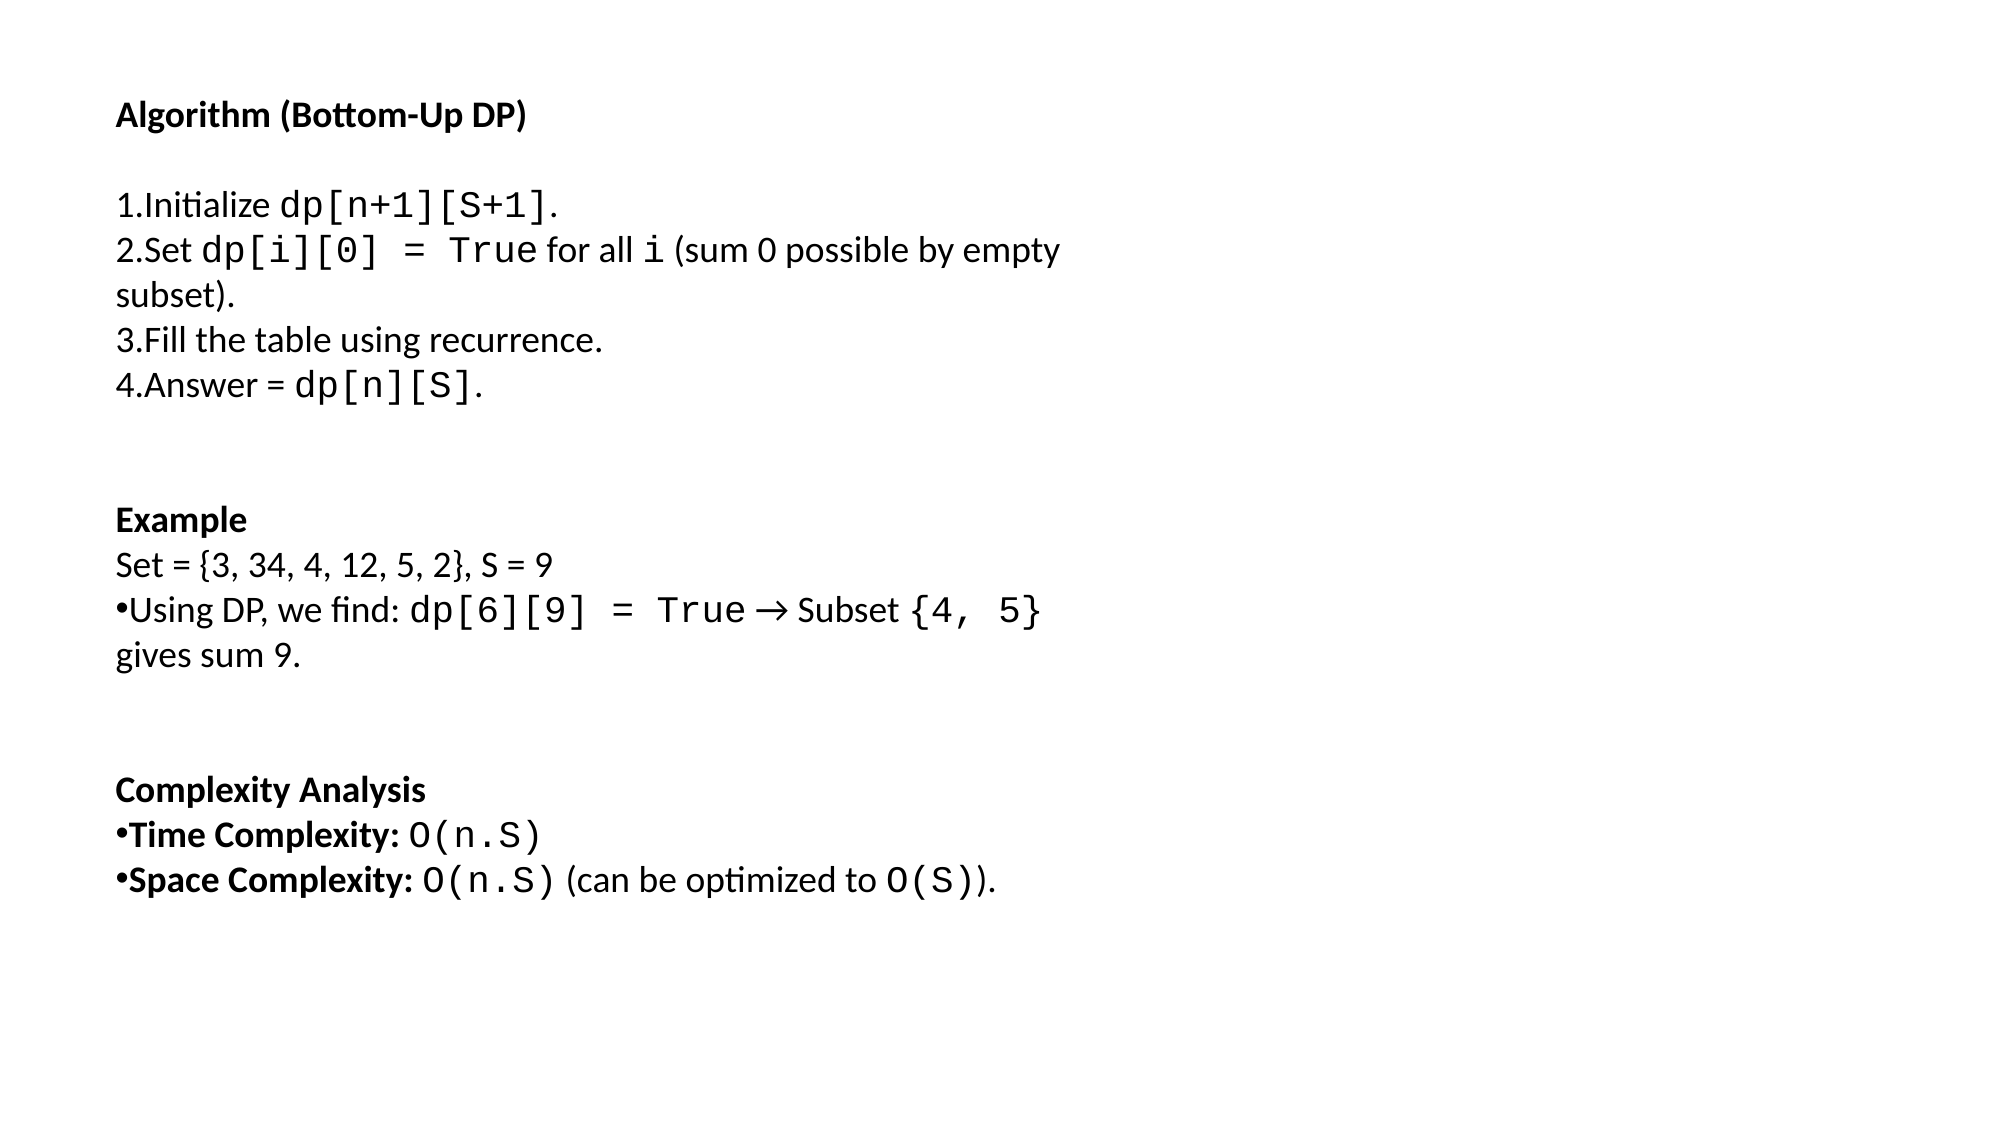

Algorithm (Bottom-Up DP)

Initialize dp[n+1][S+1].
Set dp[i][0] = True for all i (sum 0 possible by empty subset).
Fill the table using recurrence.
Answer = dp[n][S].

Example
Set = {3, 34, 4, 12, 5, 2}, S = 9
Using DP, we find: dp[6][9] = True → Subset {4, 5} gives sum 9.

Complexity Analysis
Time Complexity: O(n.S)
Space Complexity: O(n.S) (can be optimized to O(S)).